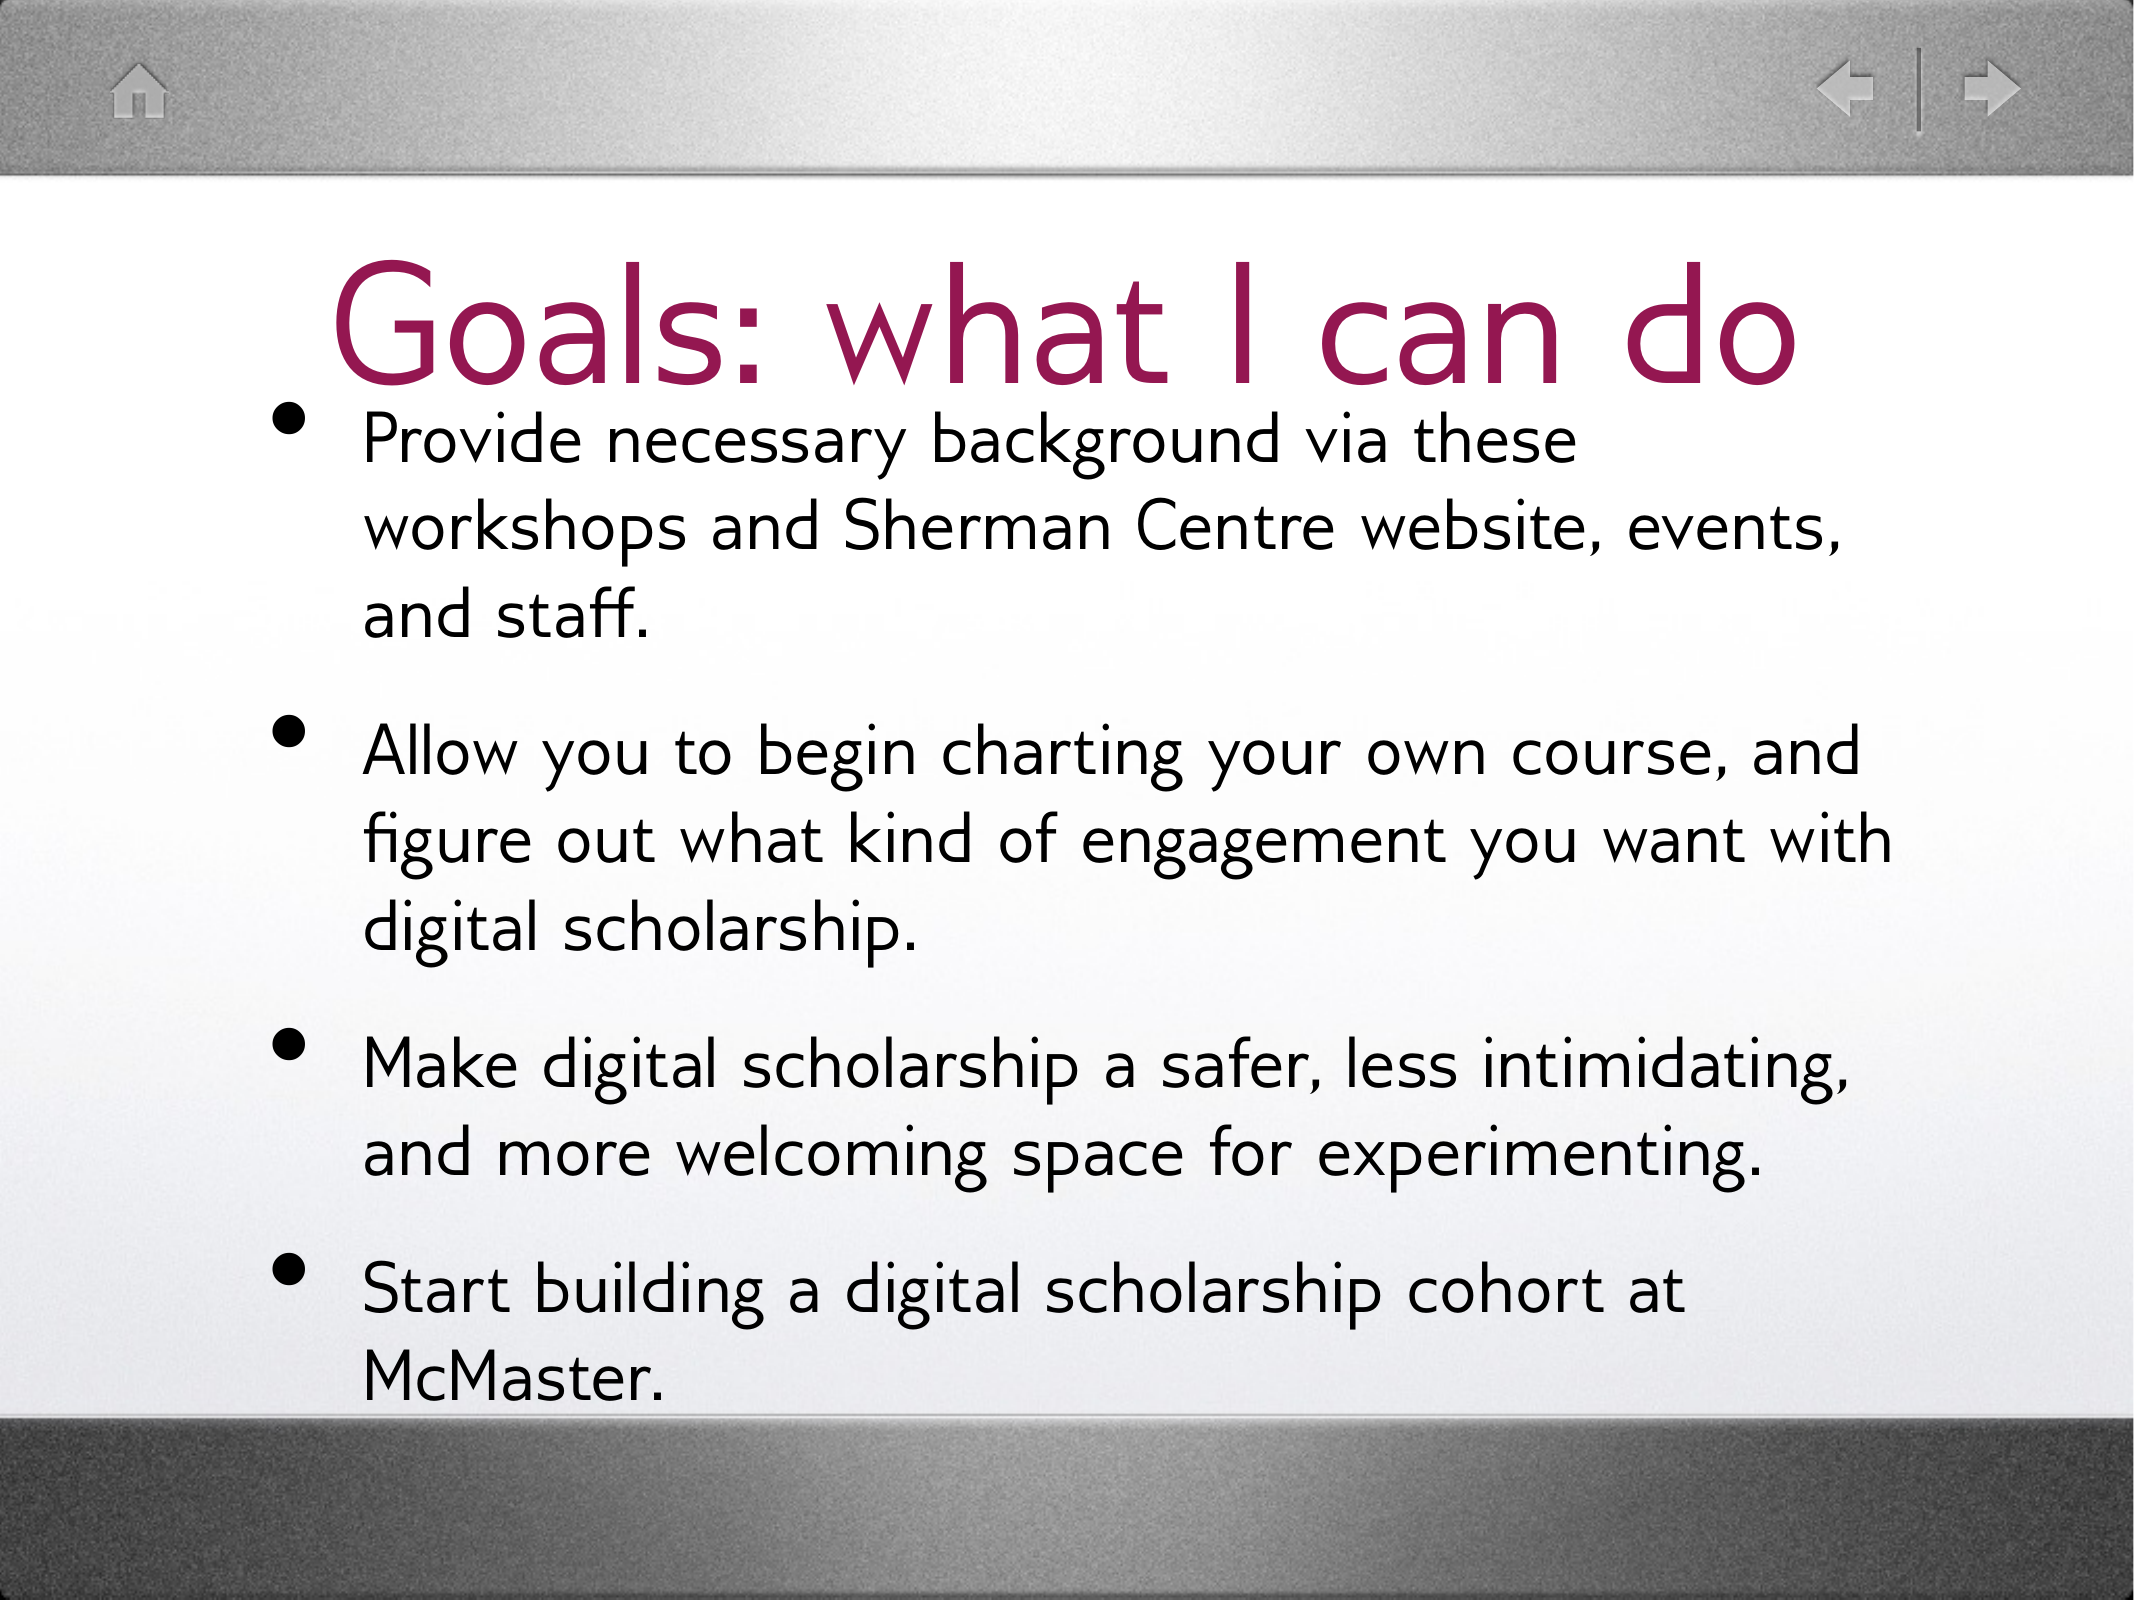

# Goals: what I can do
Provide necessary background via these workshops and Sherman Centre website, events, and staff.
Allow you to begin charting your own course, and figure out what kind of engagement you want with digital scholarship.
Make digital scholarship a safer, less intimidating, and more welcoming space for experimenting.
Start building a digital scholarship cohort at McMaster.